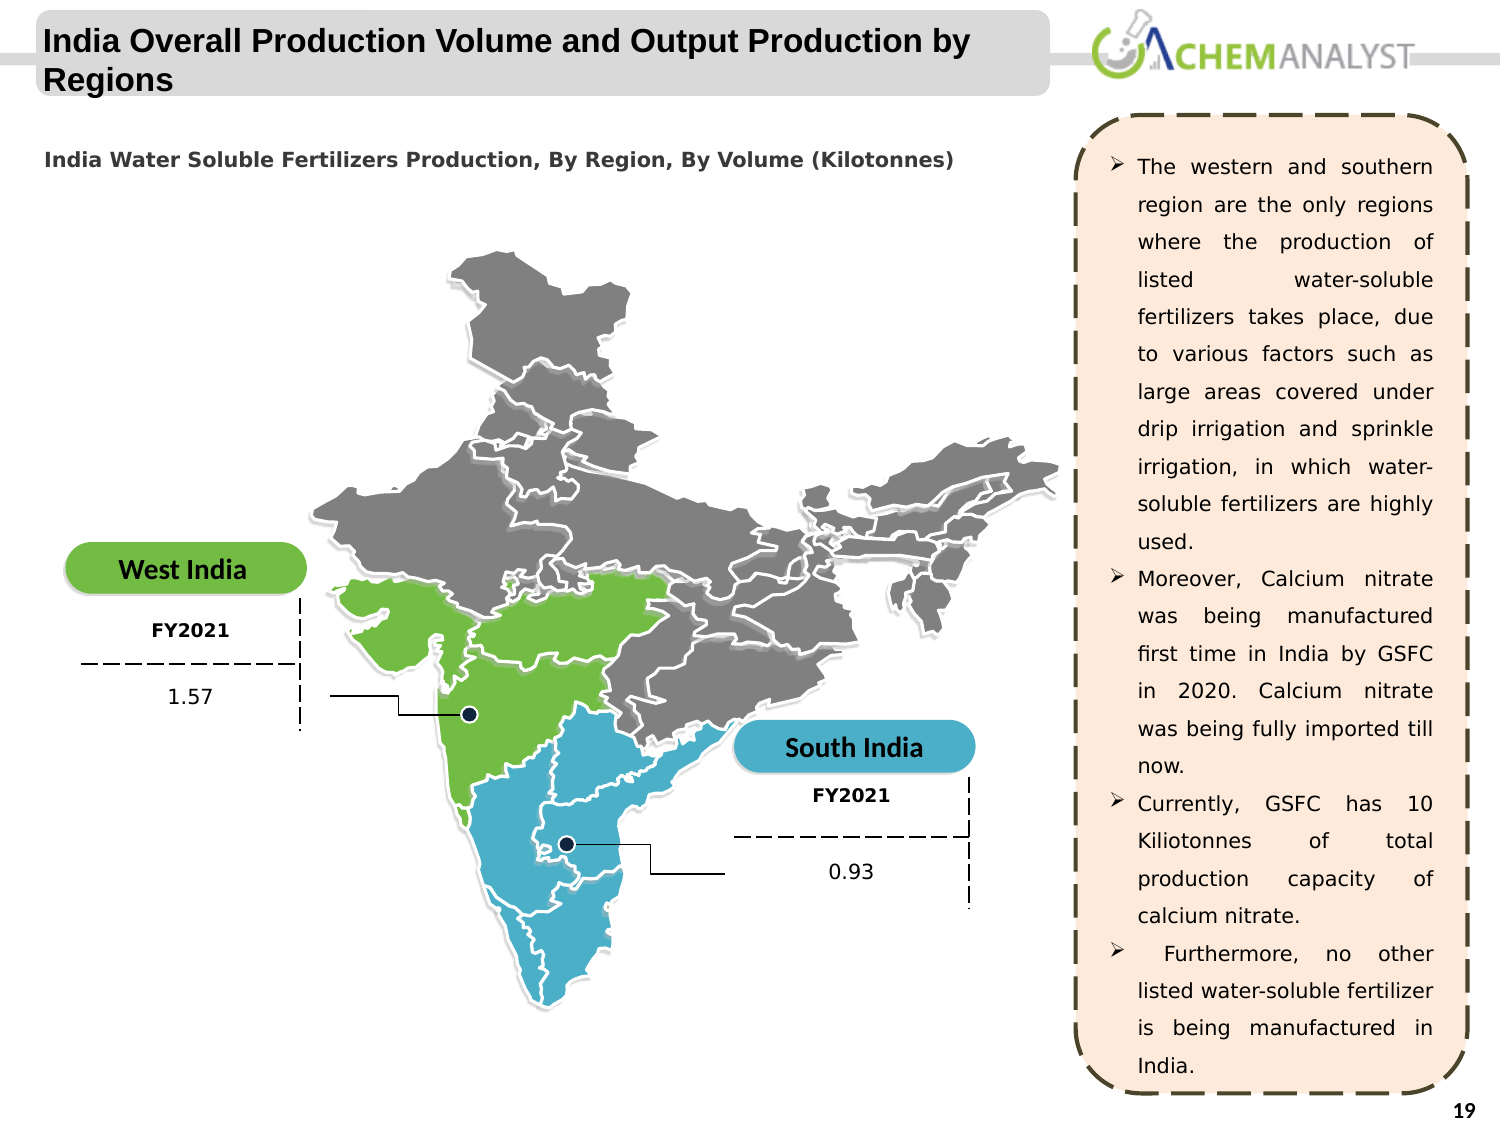

India Overall Production Volume and Output Production by Regions
The western and southern region are the only regions where the production of listed water-soluble fertilizers takes place, due to various factors such as large areas covered under drip irrigation and sprinkle irrigation, in which water-soluble fertilizers are highly used.
Moreover, Calcium nitrate was being manufactured first time in India by GSFC in 2020. Calcium nitrate was being fully imported till now.
Currently, GSFC has 10 Kiliotonnes of total production capacity of calcium nitrate.
 Furthermore, no other listed water-soluble fertilizer is being manufactured in India.
India Water Soluble Fertilizers Production, By Region, By Volume (Kilotonnes)

West India

| FY2021 |
| --- |
| 1.57 |

South India

| FY2021 |
| --- |
| 0.93 |

19
19